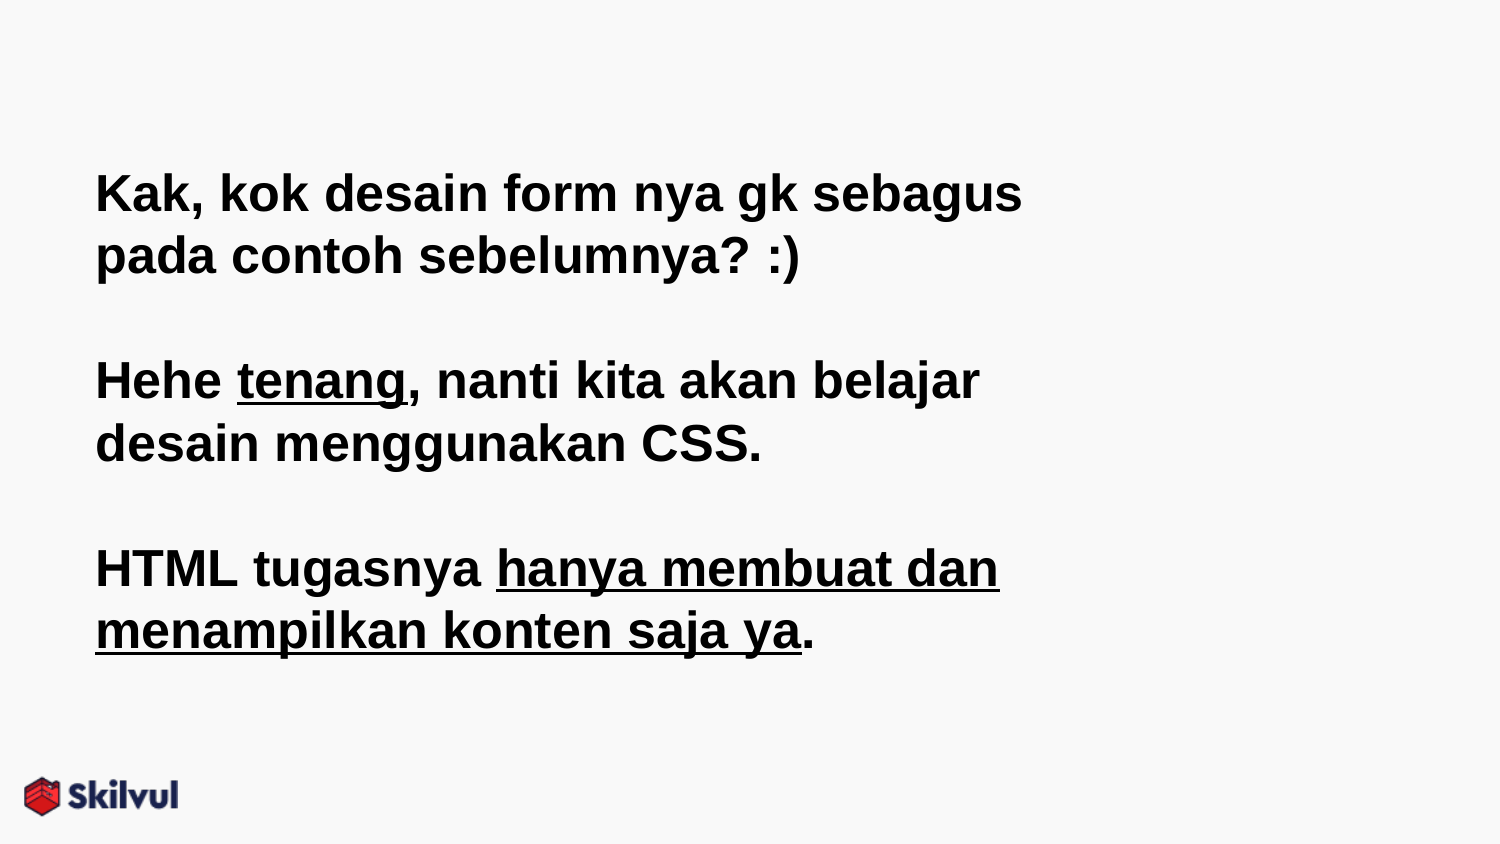

# Kak, kok desain form nya gk sebagus pada contoh sebelumnya? :)

Hehe tenang, nanti kita akan belajar desain menggunakan CSS.

HTML tugasnya hanya membuat dan menampilkan konten saja ya.